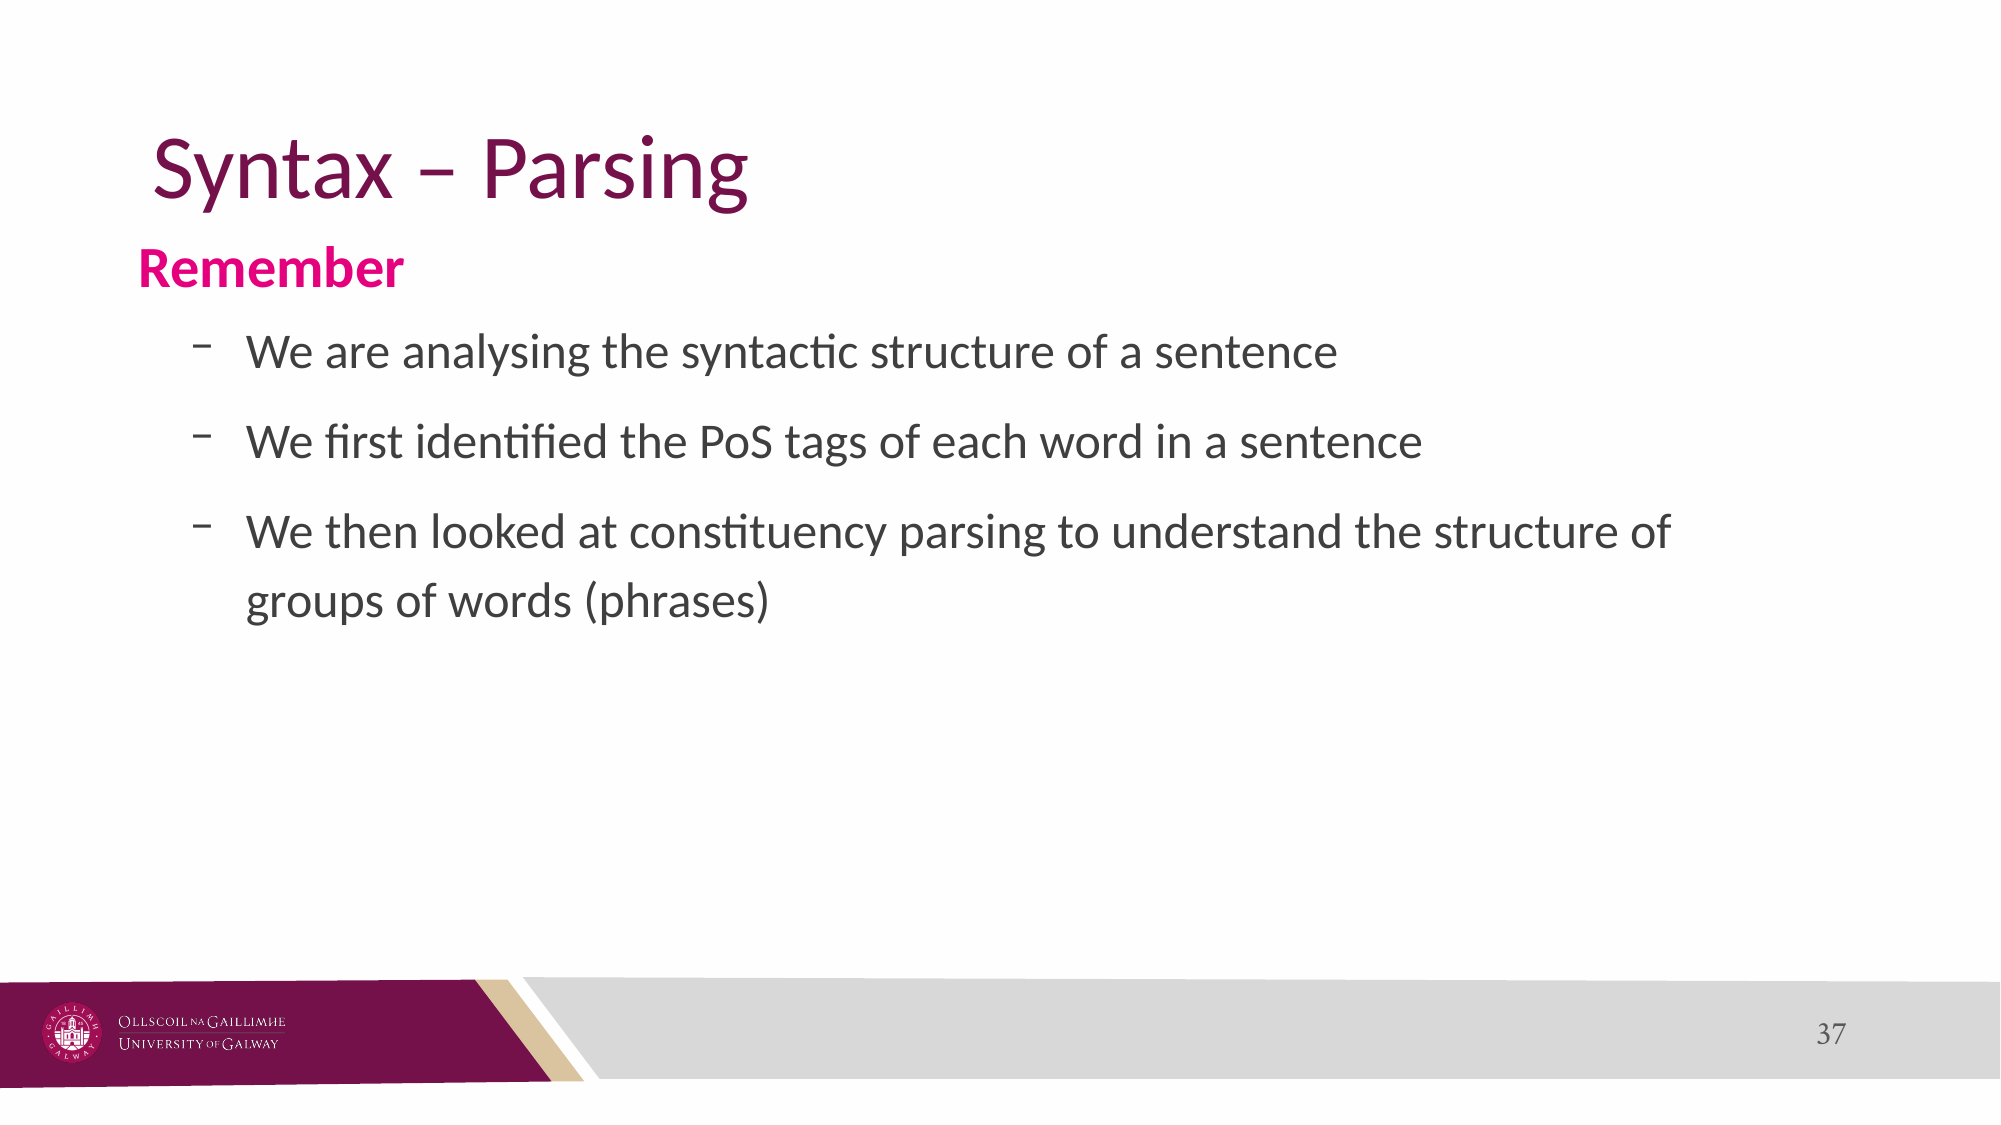

# Syntax – Parsing
Remember
We are analysing the syntactic structure of a sentence
We first identified the PoS tags of each word in a sentence
We then looked at constituency parsing to understand the structure of groups of words (phrases)

37